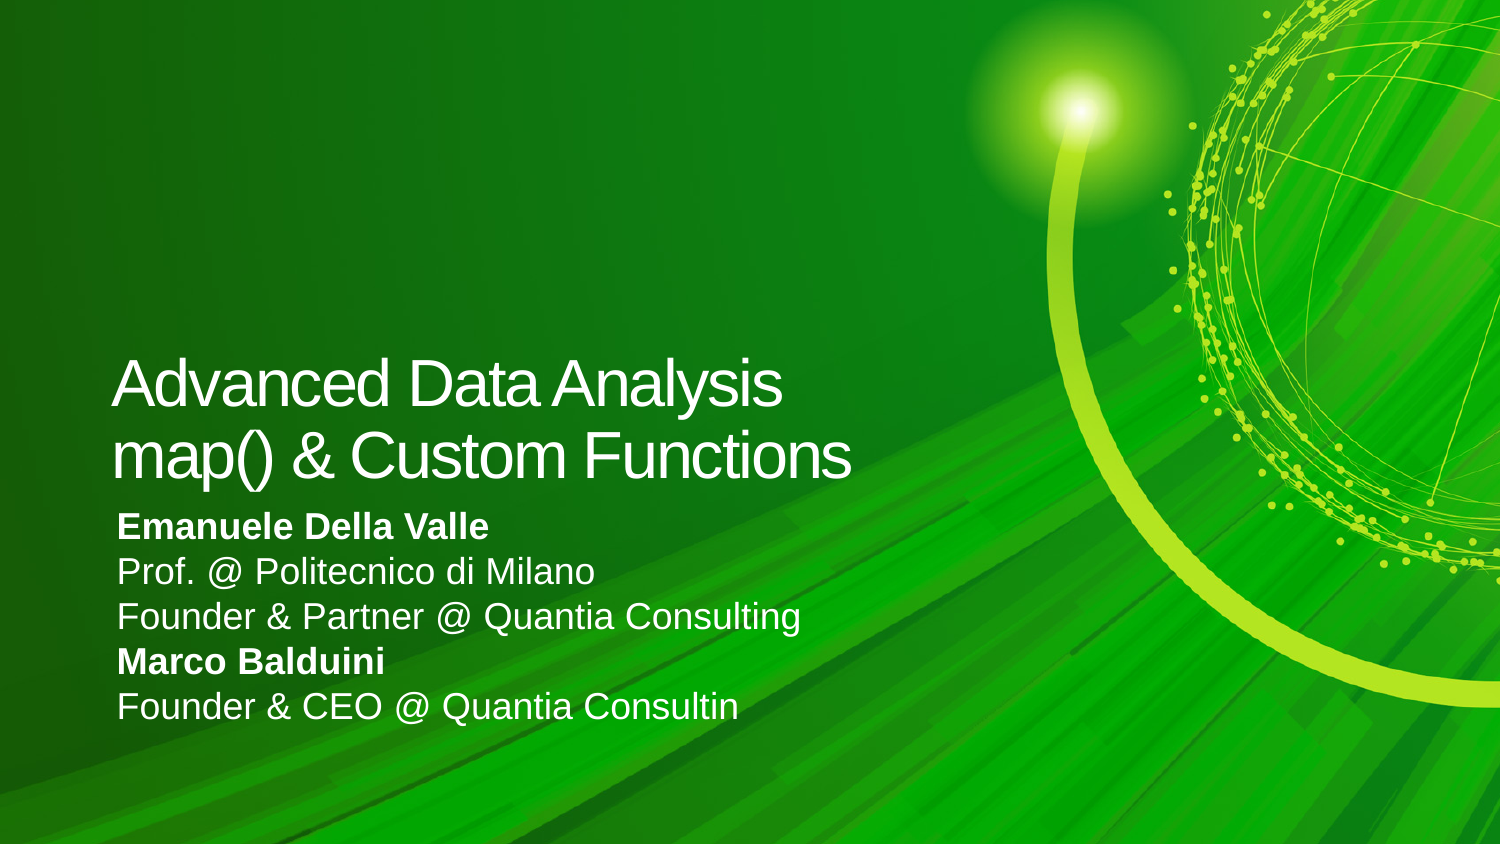

# Advanced Data Analysis map() & Custom Functions
Emanuele Della Valle
Prof. @ Politecnico di Milano
Founder & Partner @ Quantia Consulting
Marco Balduini
Founder & CEO @ Quantia Consultin